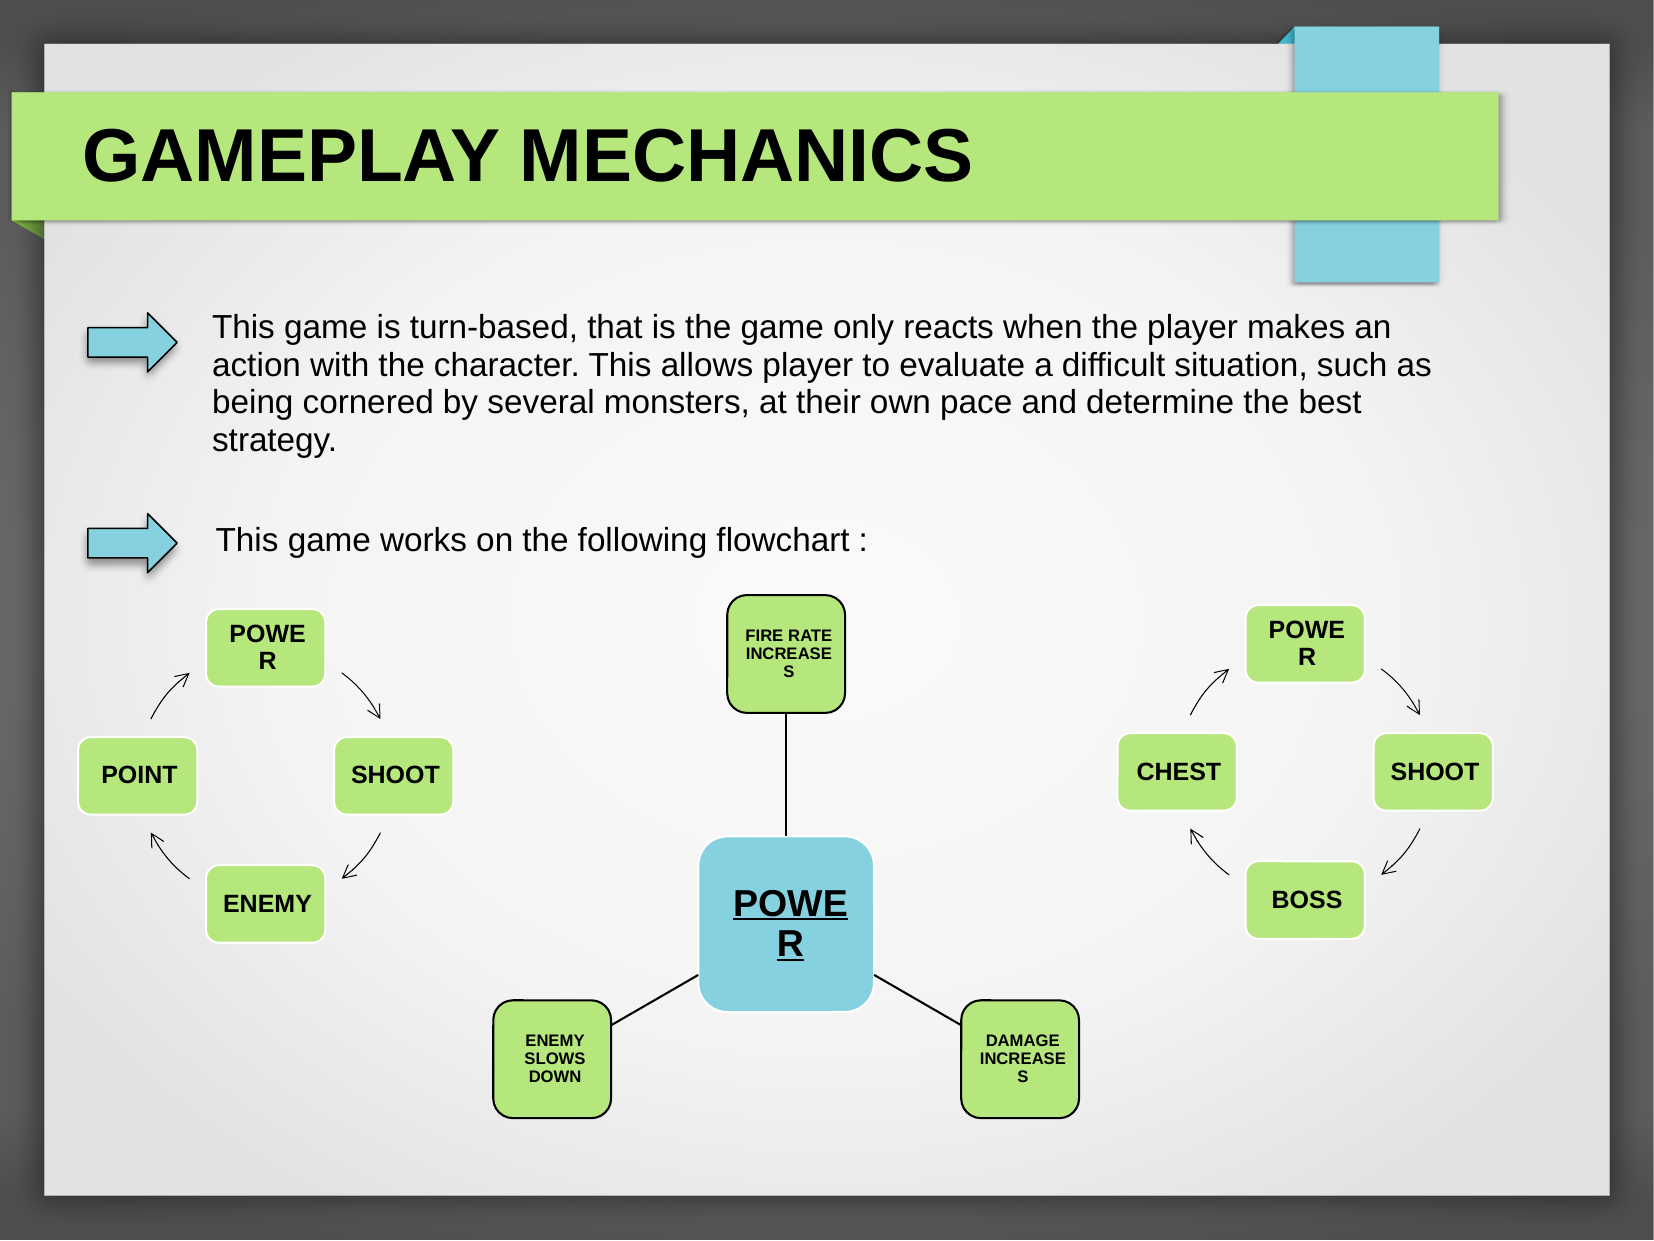

# GAMEPLAY MECHANICS
This game is turn-based, that is the game only reacts when the player makes an action with the character. This allows player to evaluate a difficult situation, such as being cornered by several monsters, at their own pace and determine the best strategy.

This game works on the following flowchart :
POWER
FIRE RATE INCREASES
DAMAGE INCREASES
ENEMY SLOWS DOWN
POWER
SHOOT
BOSS
CHEST
POWER
SHOOT
ENEMY
POINT